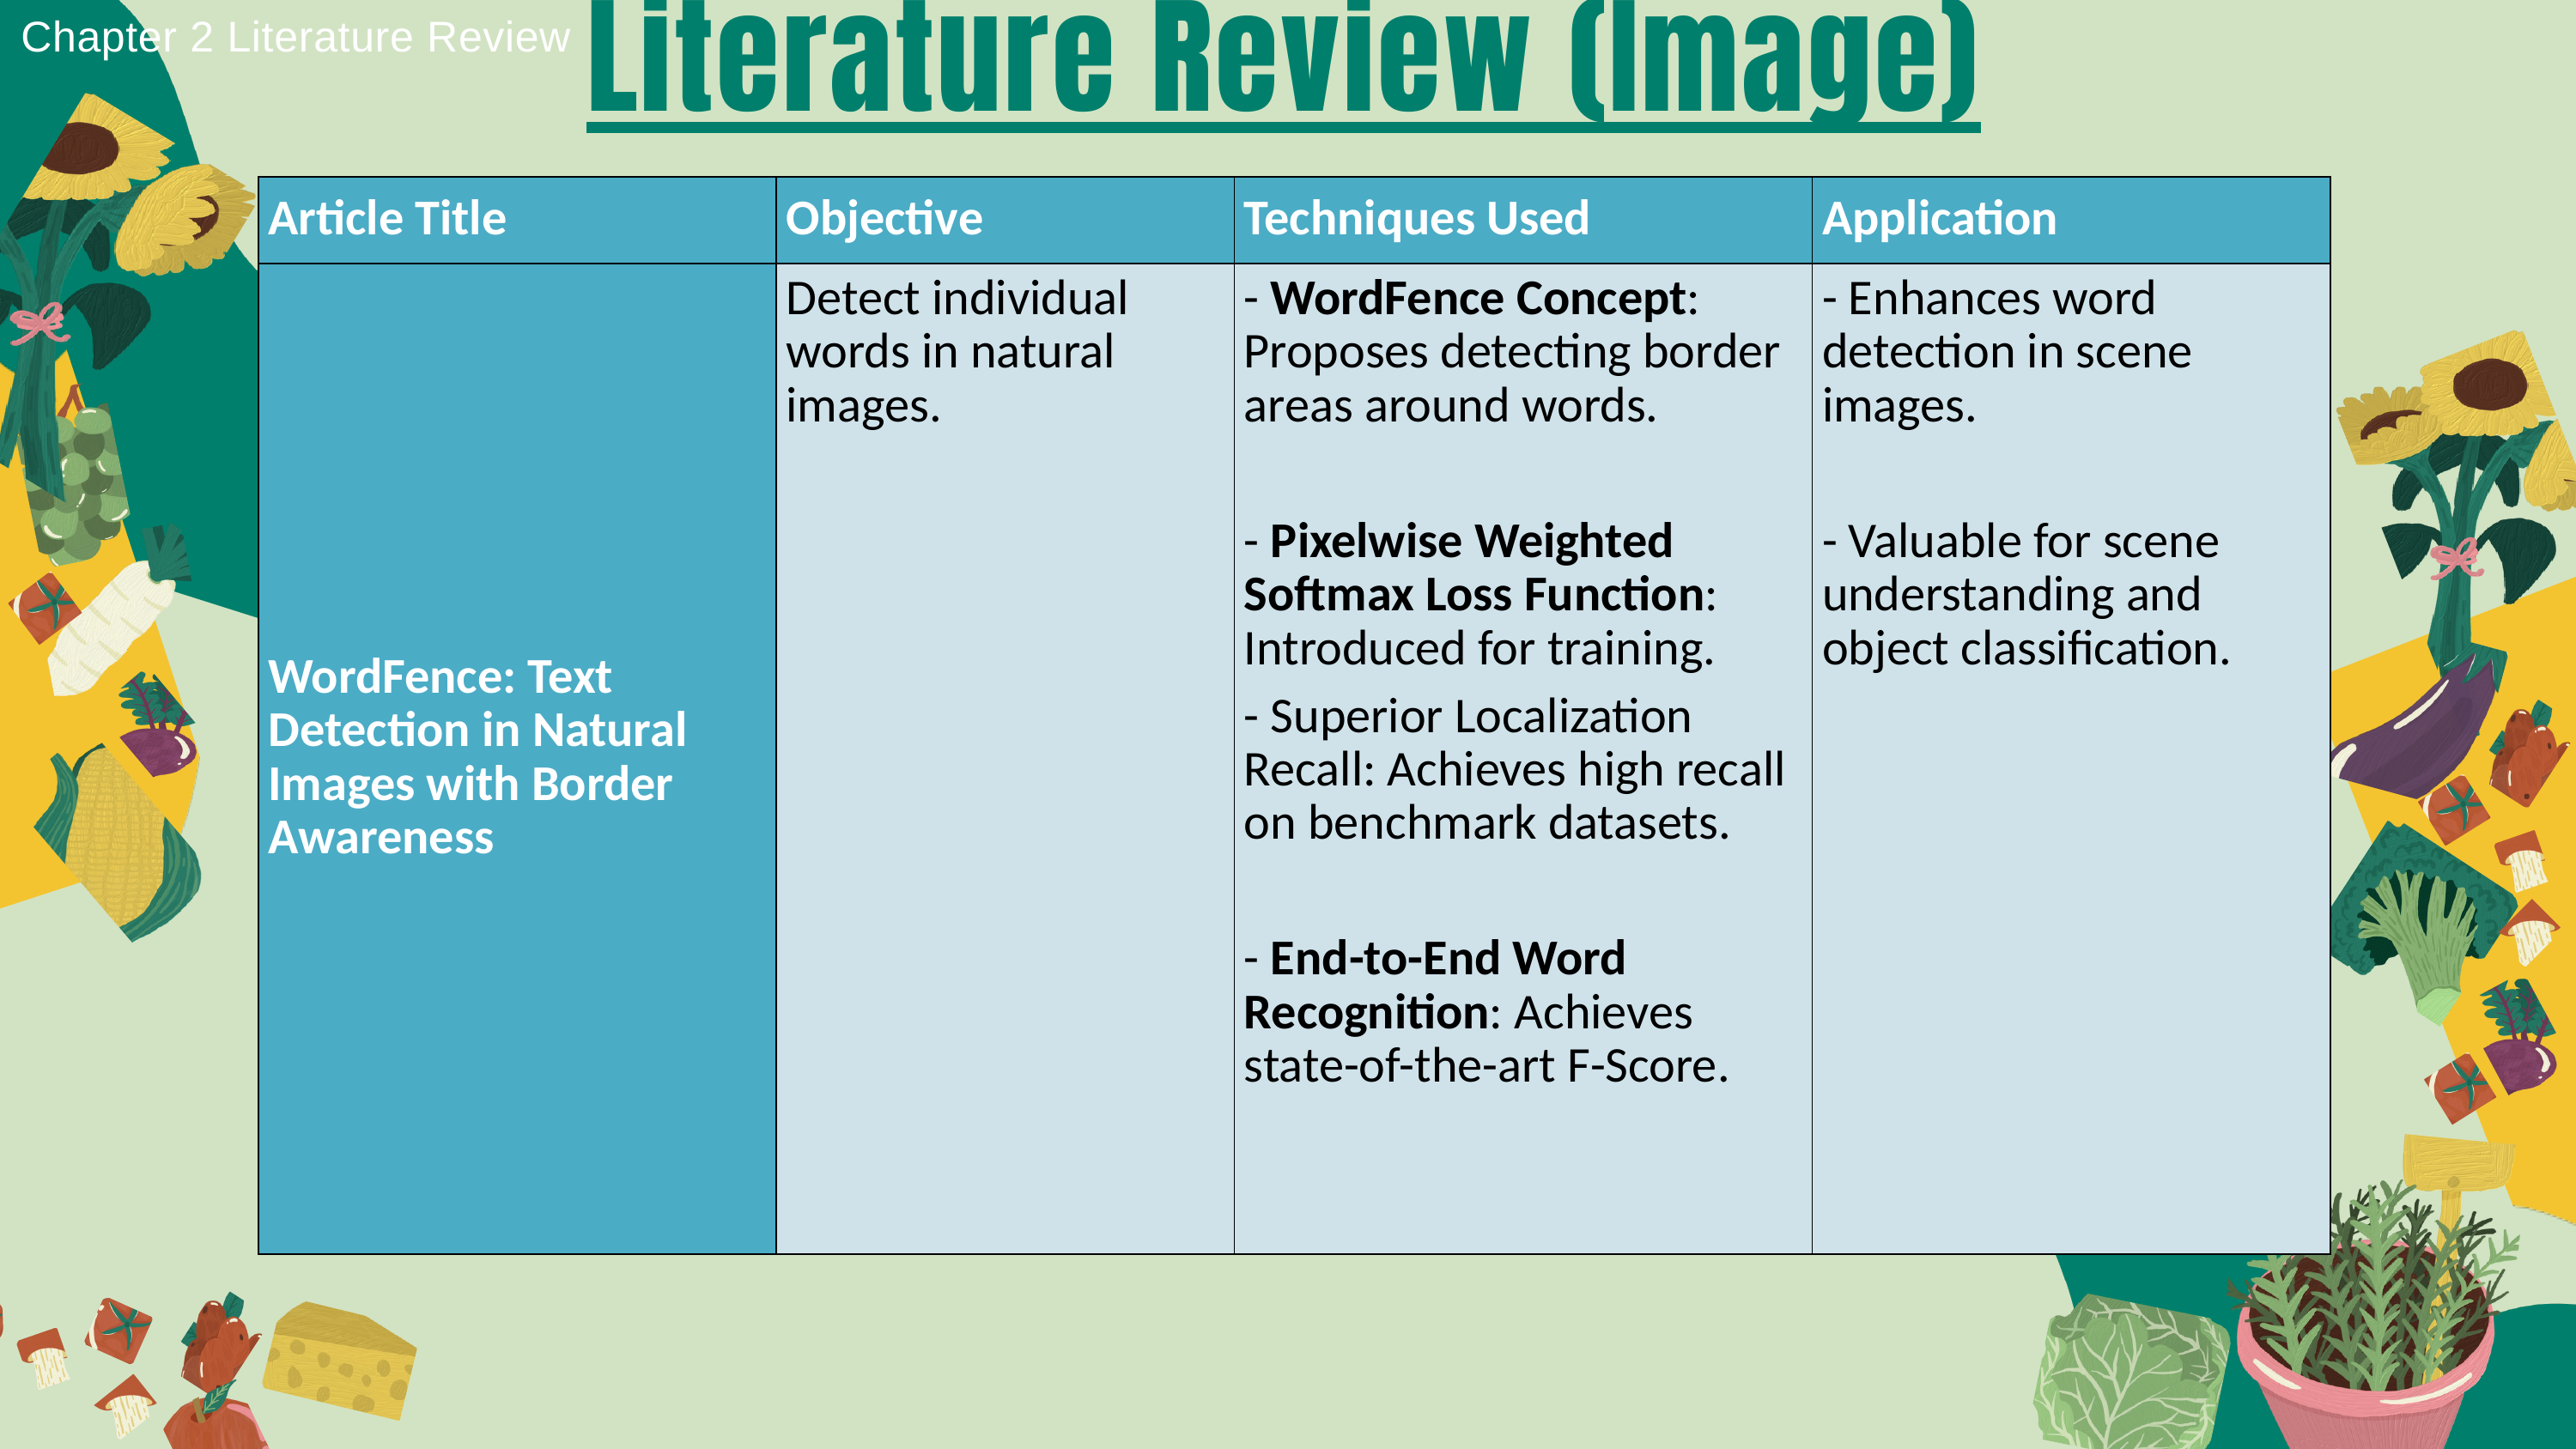

Literature Review (Image)
Chapter 2 Literature Review

| Article Title | Objective | Techniques Used | Application |
| --- | --- | --- | --- |
| WordFence: Text Detection in Natural Images with Border Awareness | Detect individual words in natural images. | - WordFence Concept: Proposes detecting border areas around words. - Pixelwise Weighted Softmax Loss Function: Introduced for training. - Superior Localization Recall: Achieves high recall on benchmark datasets. - End-to-End Word Recognition: Achieves state-of-the-art F-Score. | - Enhances word detection in scene images. - Valuable for scene understanding and object classification. |